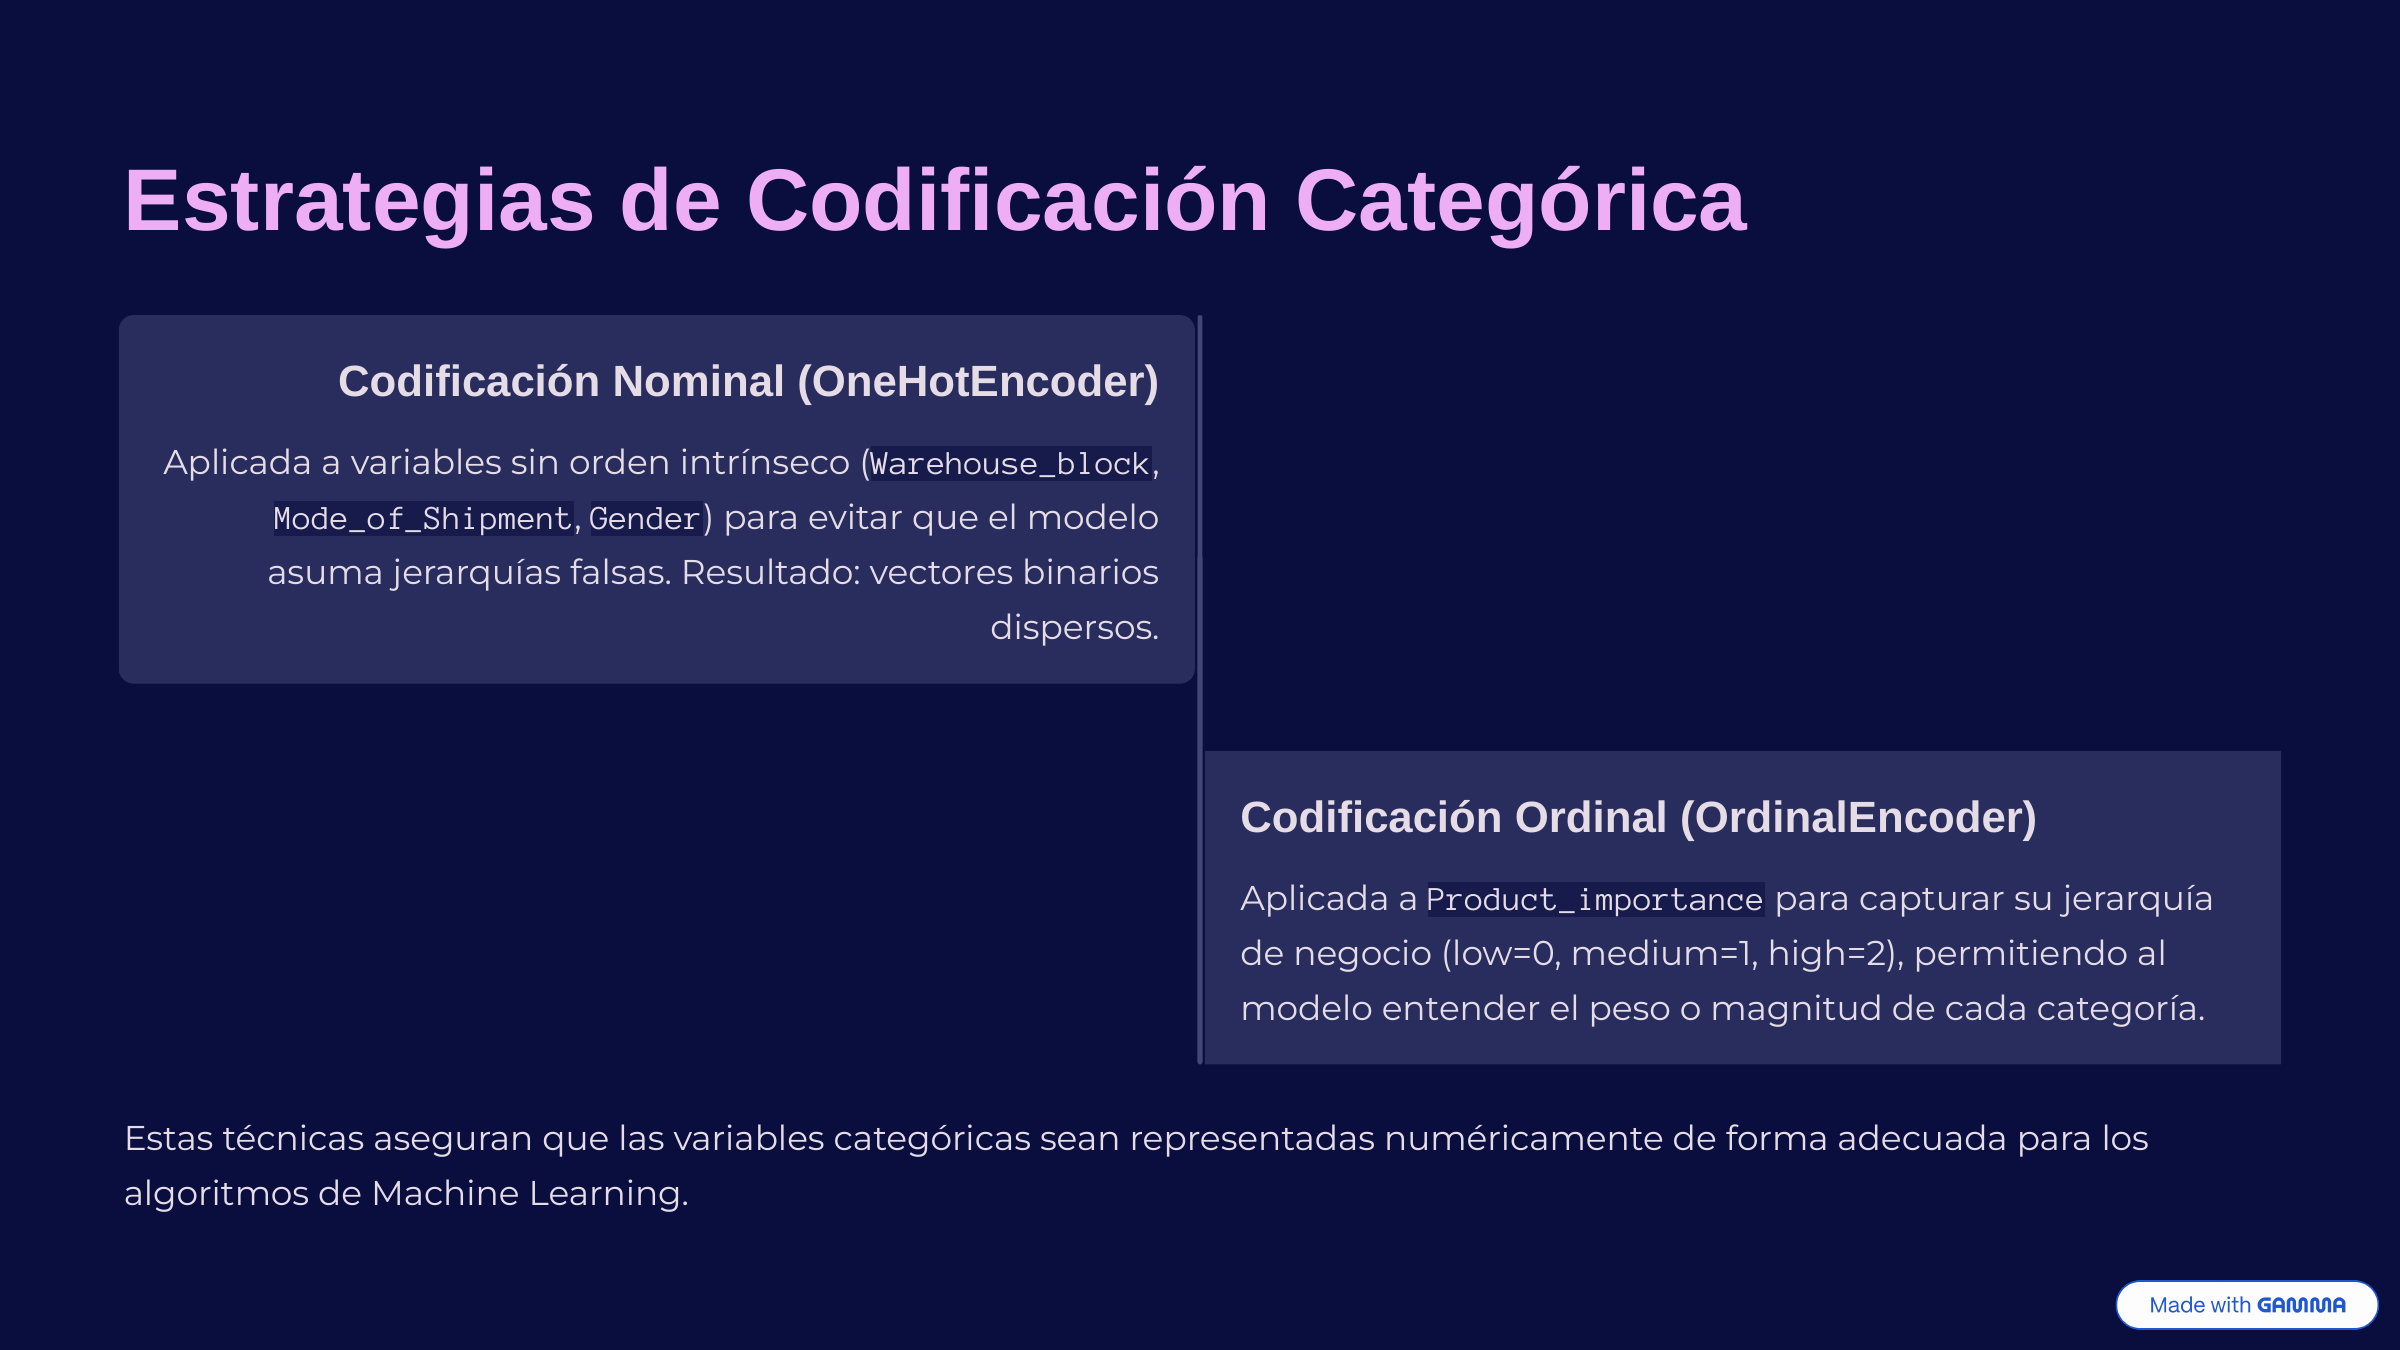

Estrategias de Codificación Categórica

Codificación Nominal (OneHotEncoder)
Aplicada a variables sin orden intrínseco (Warehouse_block, Mode_of_Shipment, Gender) para evitar que el modelo asuma jerarquías falsas. Resultado: vectores binarios dispersos.

Codificación Ordinal (OrdinalEncoder)
Aplicada a Product_importance para capturar su jerarquía de negocio (low=0, medium=1, high=2), permitiendo al modelo entender el peso o magnitud de cada categoría.
Estas técnicas aseguran que las variables categóricas sean representadas numéricamente de forma adecuada para los algoritmos de Machine Learning.